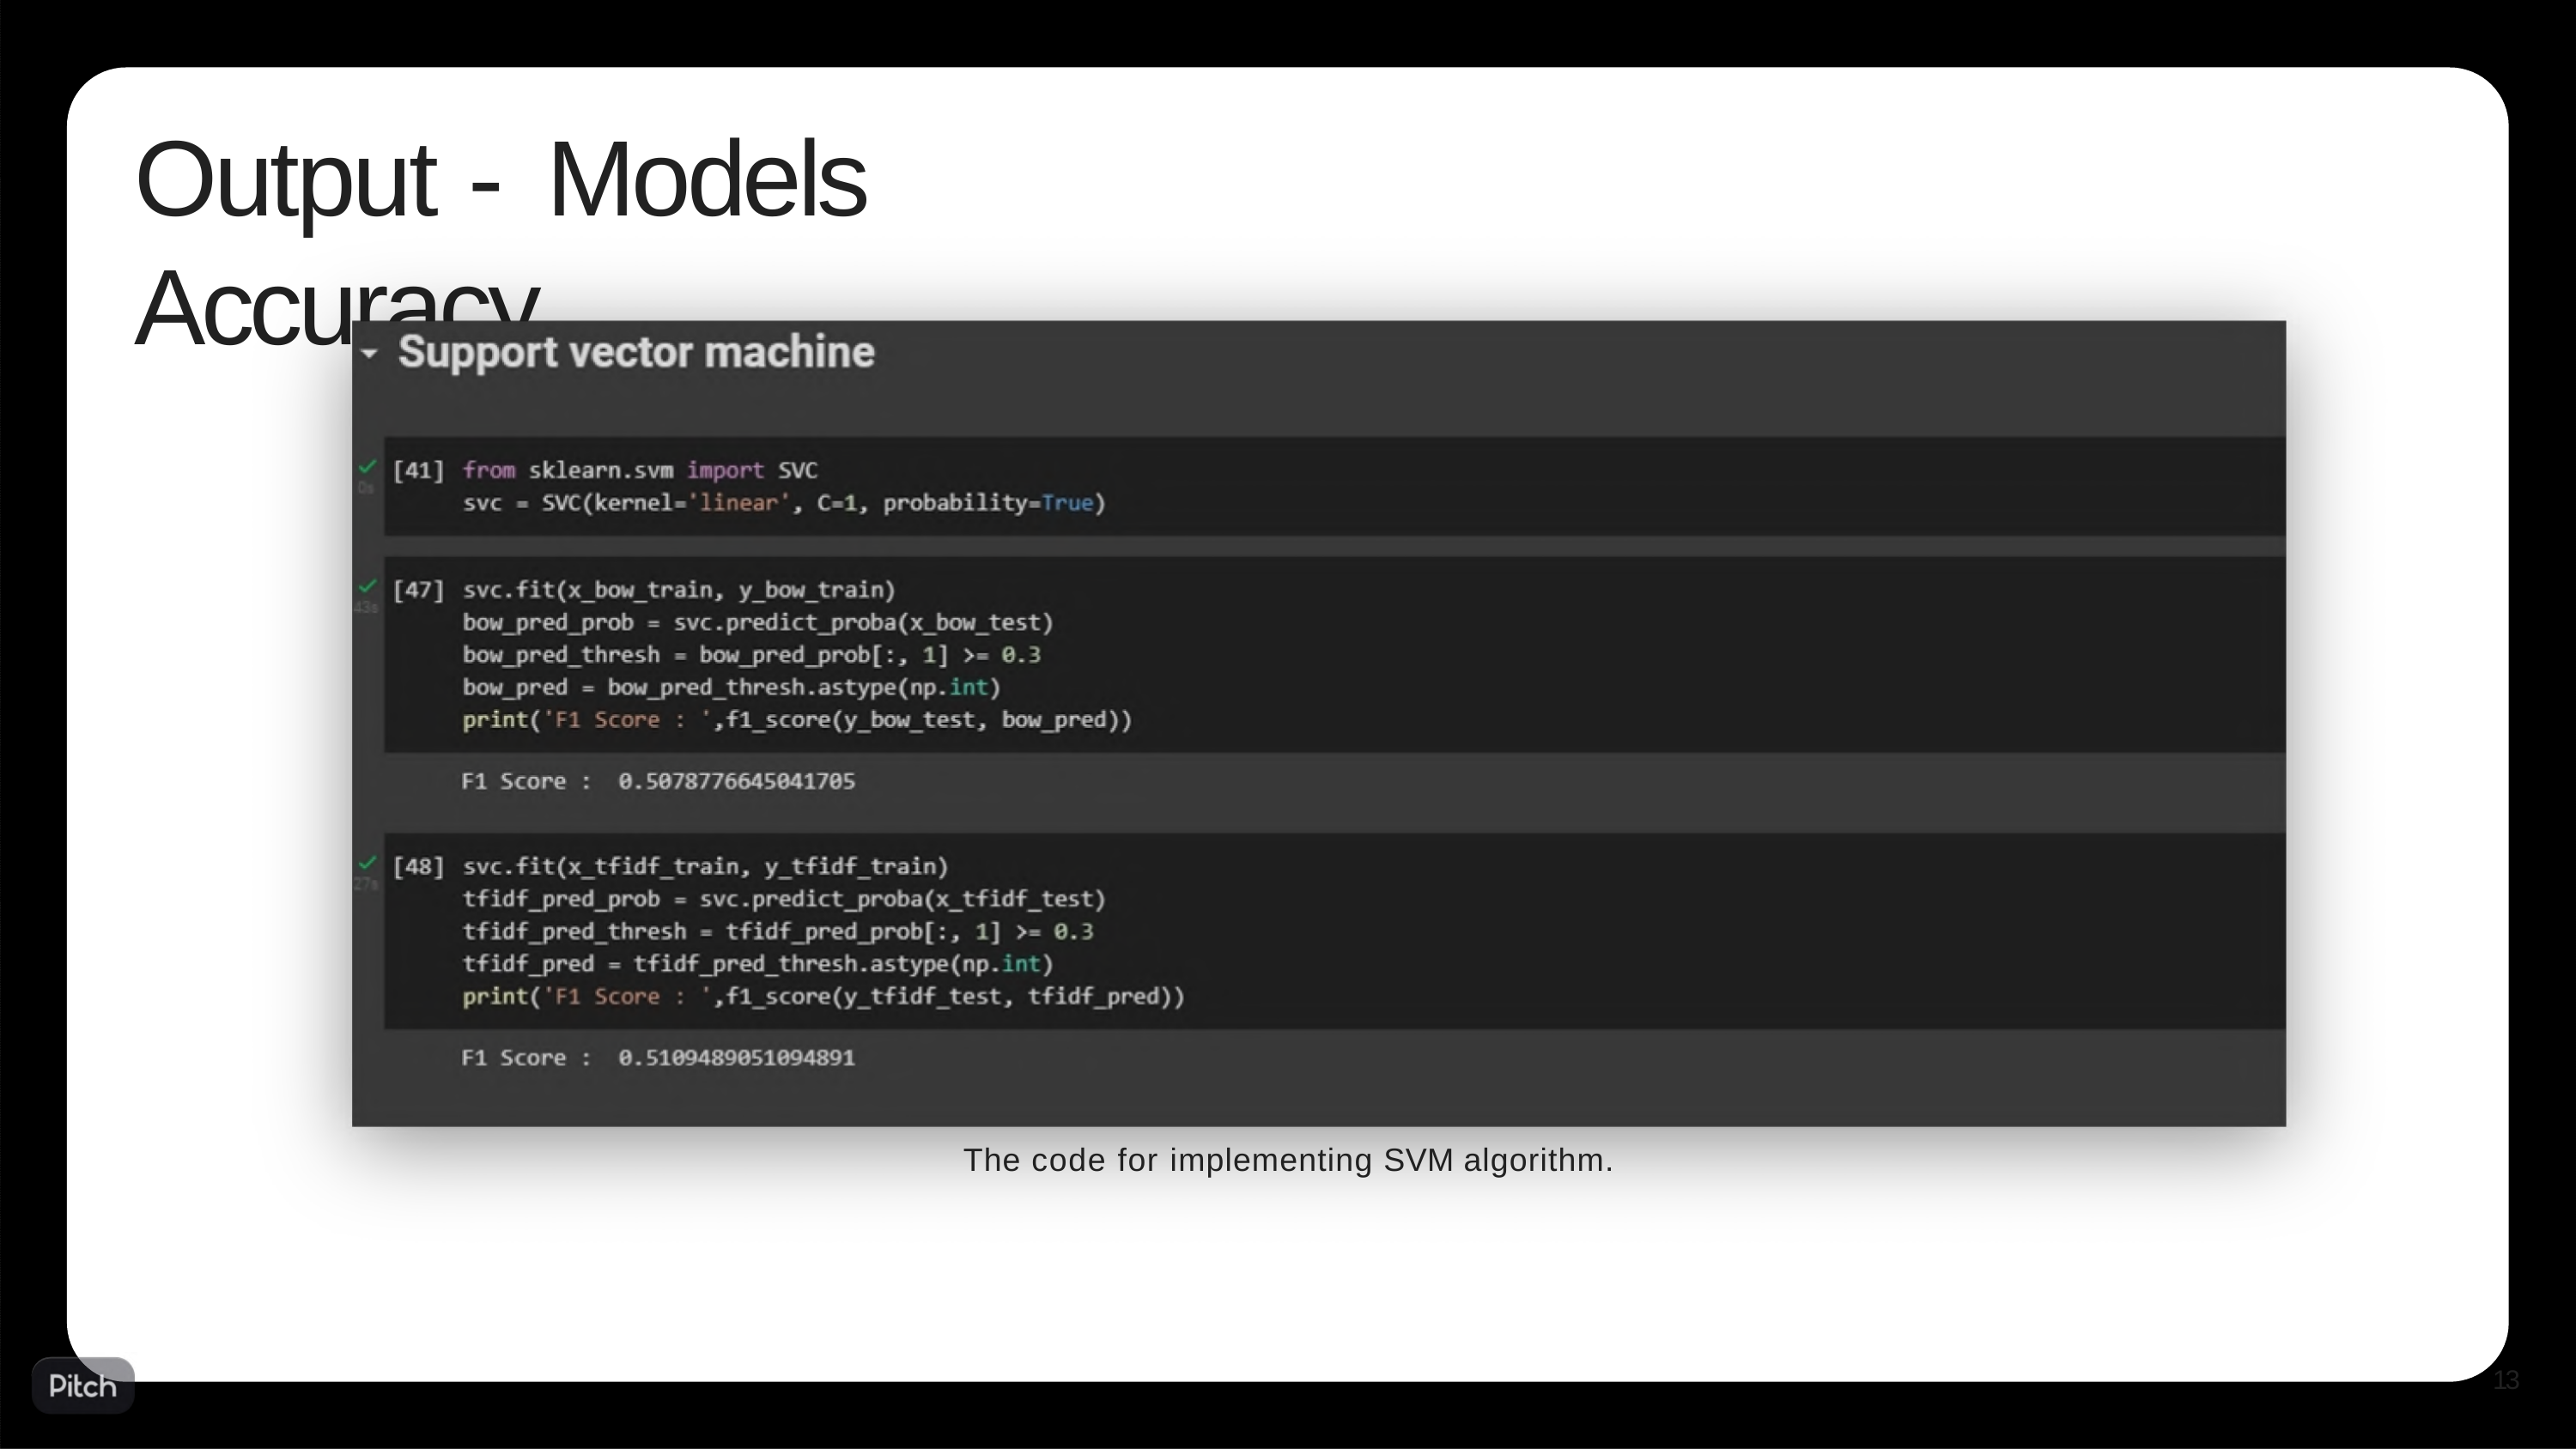

# Output - Models Accuracy

The code for implementing SVM algorithm.

13